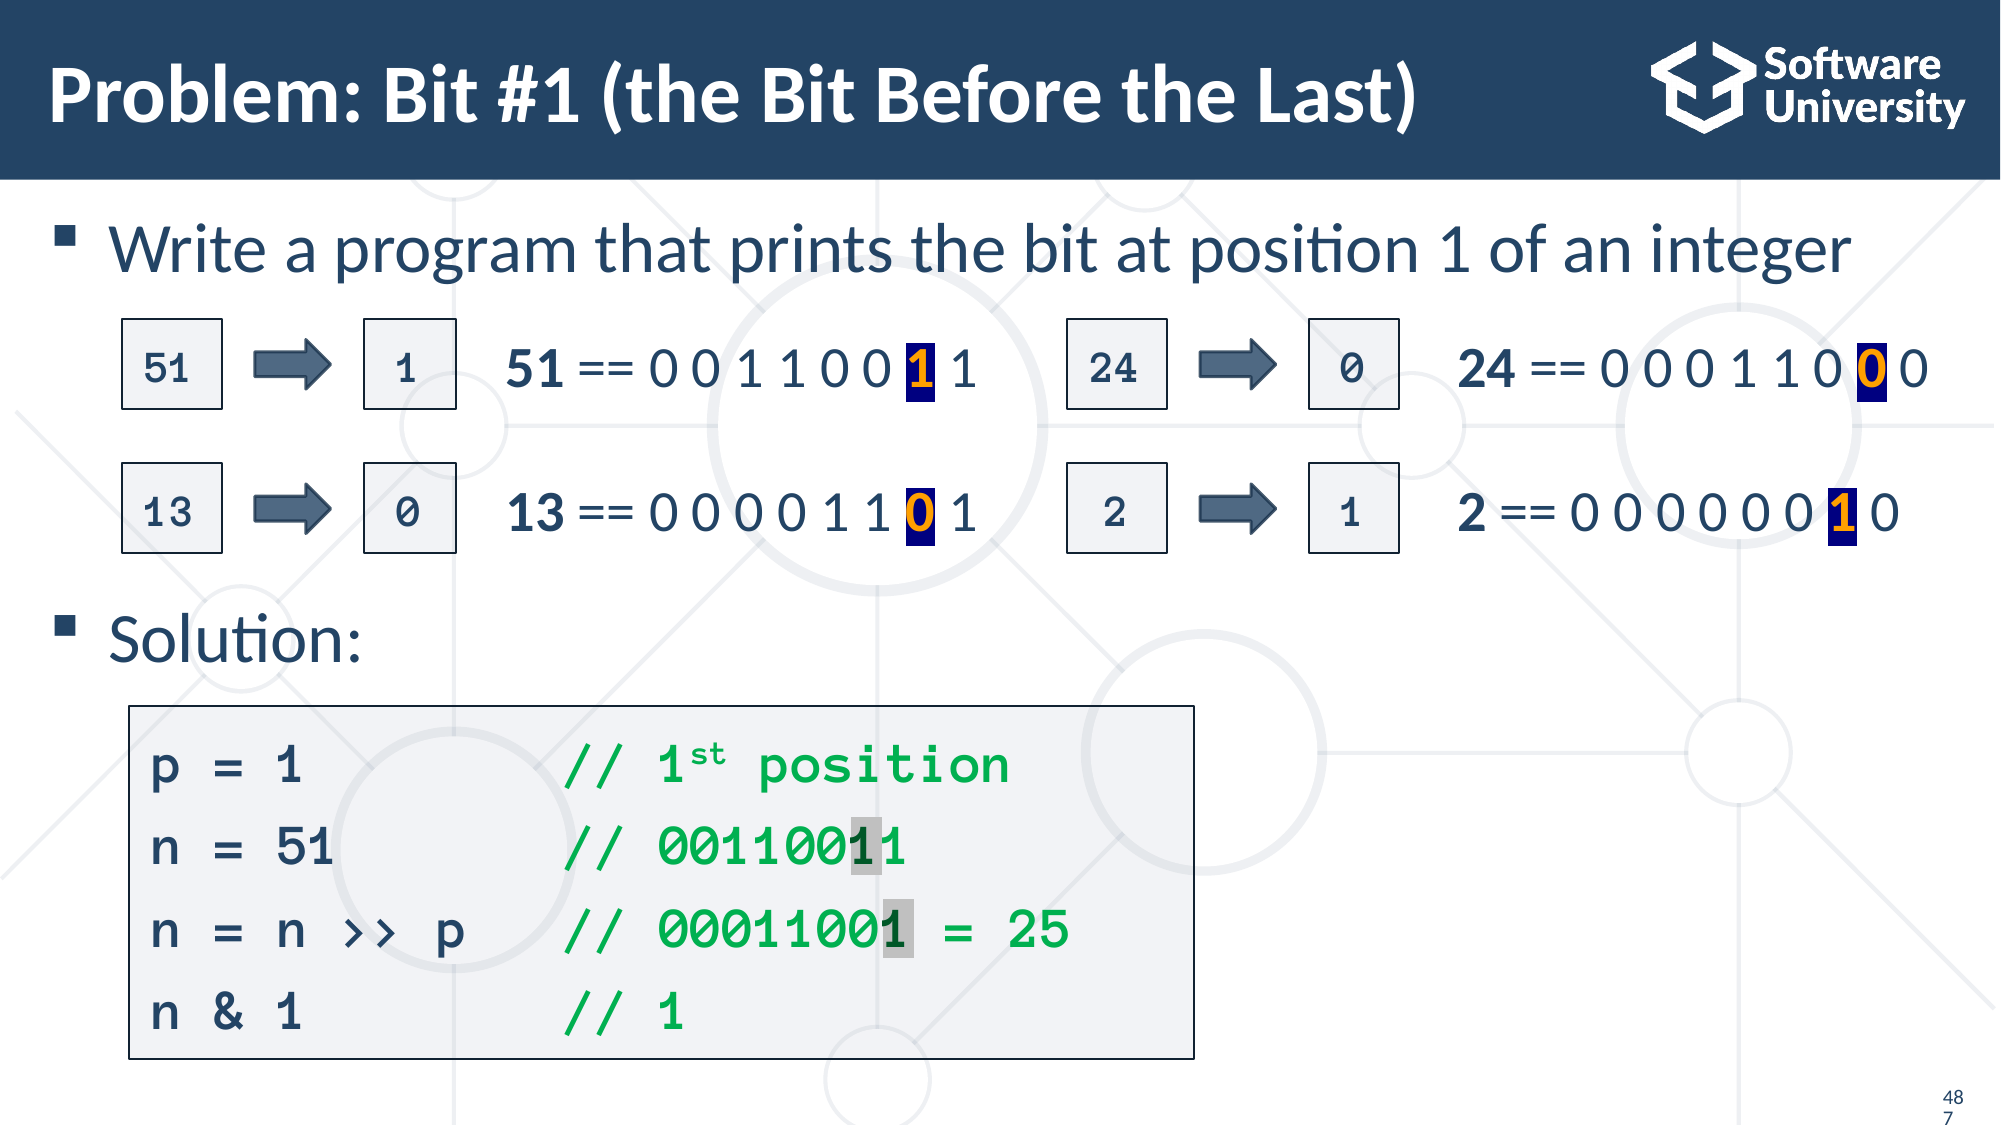

# Problem: Bit #1 (the Bit Before the Last)
Write a program that prints the bit at position 1 of an integer

Solution:
51
1
24
0
51 == 0 0 1 1 0 0 1 1
24 == 0 0 0 1 1 0 0 0

13
0
2
1
13 == 0 0 0 0 1 1 0 1
2 == 0 0 0 0 0 0 1 0

p = 1        // 1st position
n = 51       // 00110011
n = n >> p   // 00011001 = 25
n & 1        // 1
487